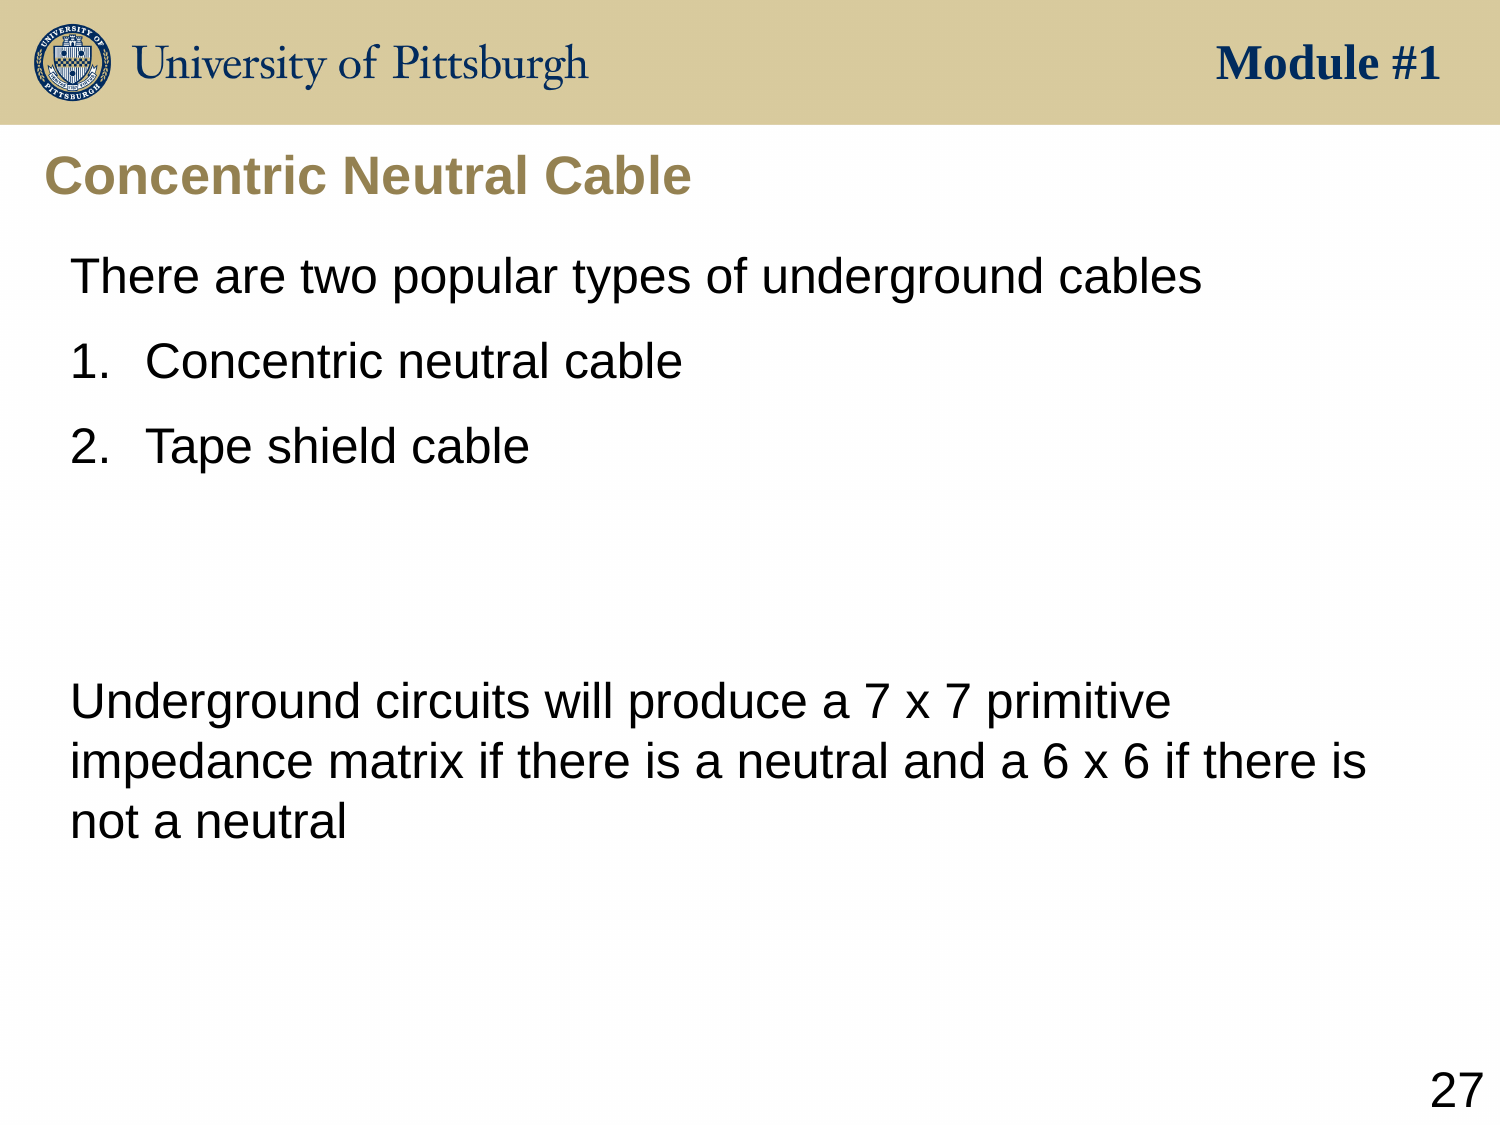

Module #1
# Concentric Neutral Cable
There are two popular types of underground cables
Concentric neutral cable
Tape shield cable

Underground circuits will produce a 7 x 7 primitive impedance matrix if there is a neutral and a 6 x 6 if there is not a neutral
27